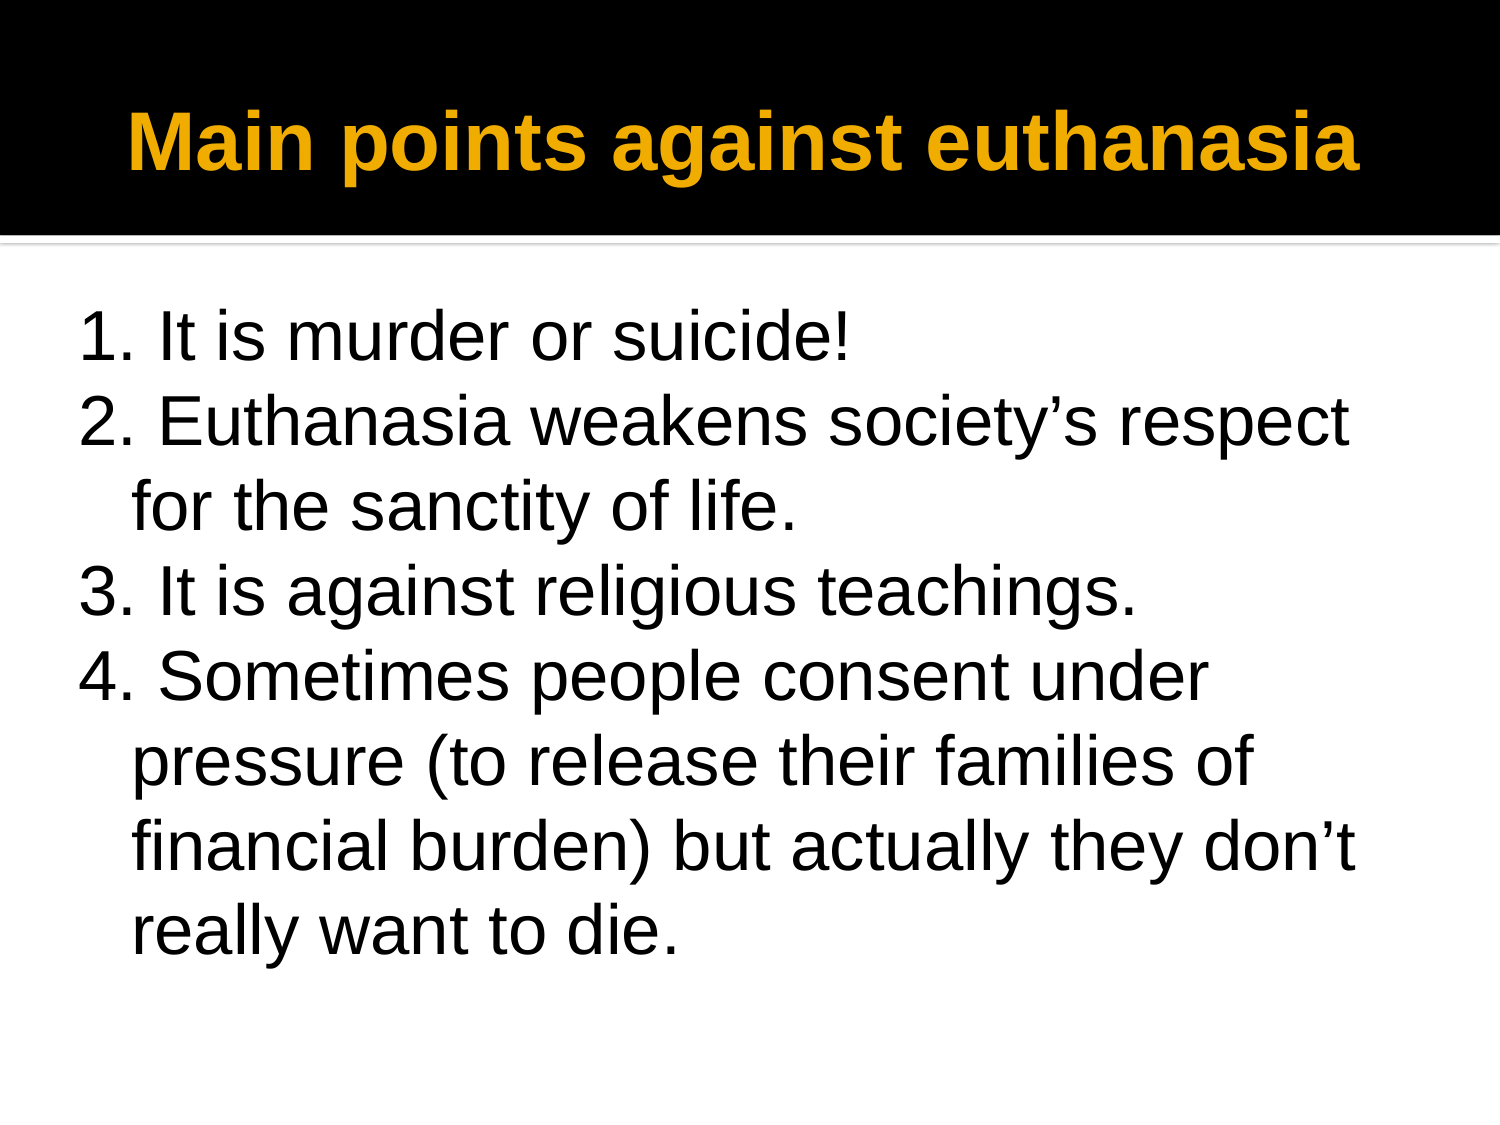

# Main points against euthanasia
1. It is murder or suicide!
2. Euthanasia weakens society’s respect for the sanctity of life.
3. It is against religious teachings.
4. Sometimes people consent under pressure (to release their families of financial burden) but actually they don’t really want to die.